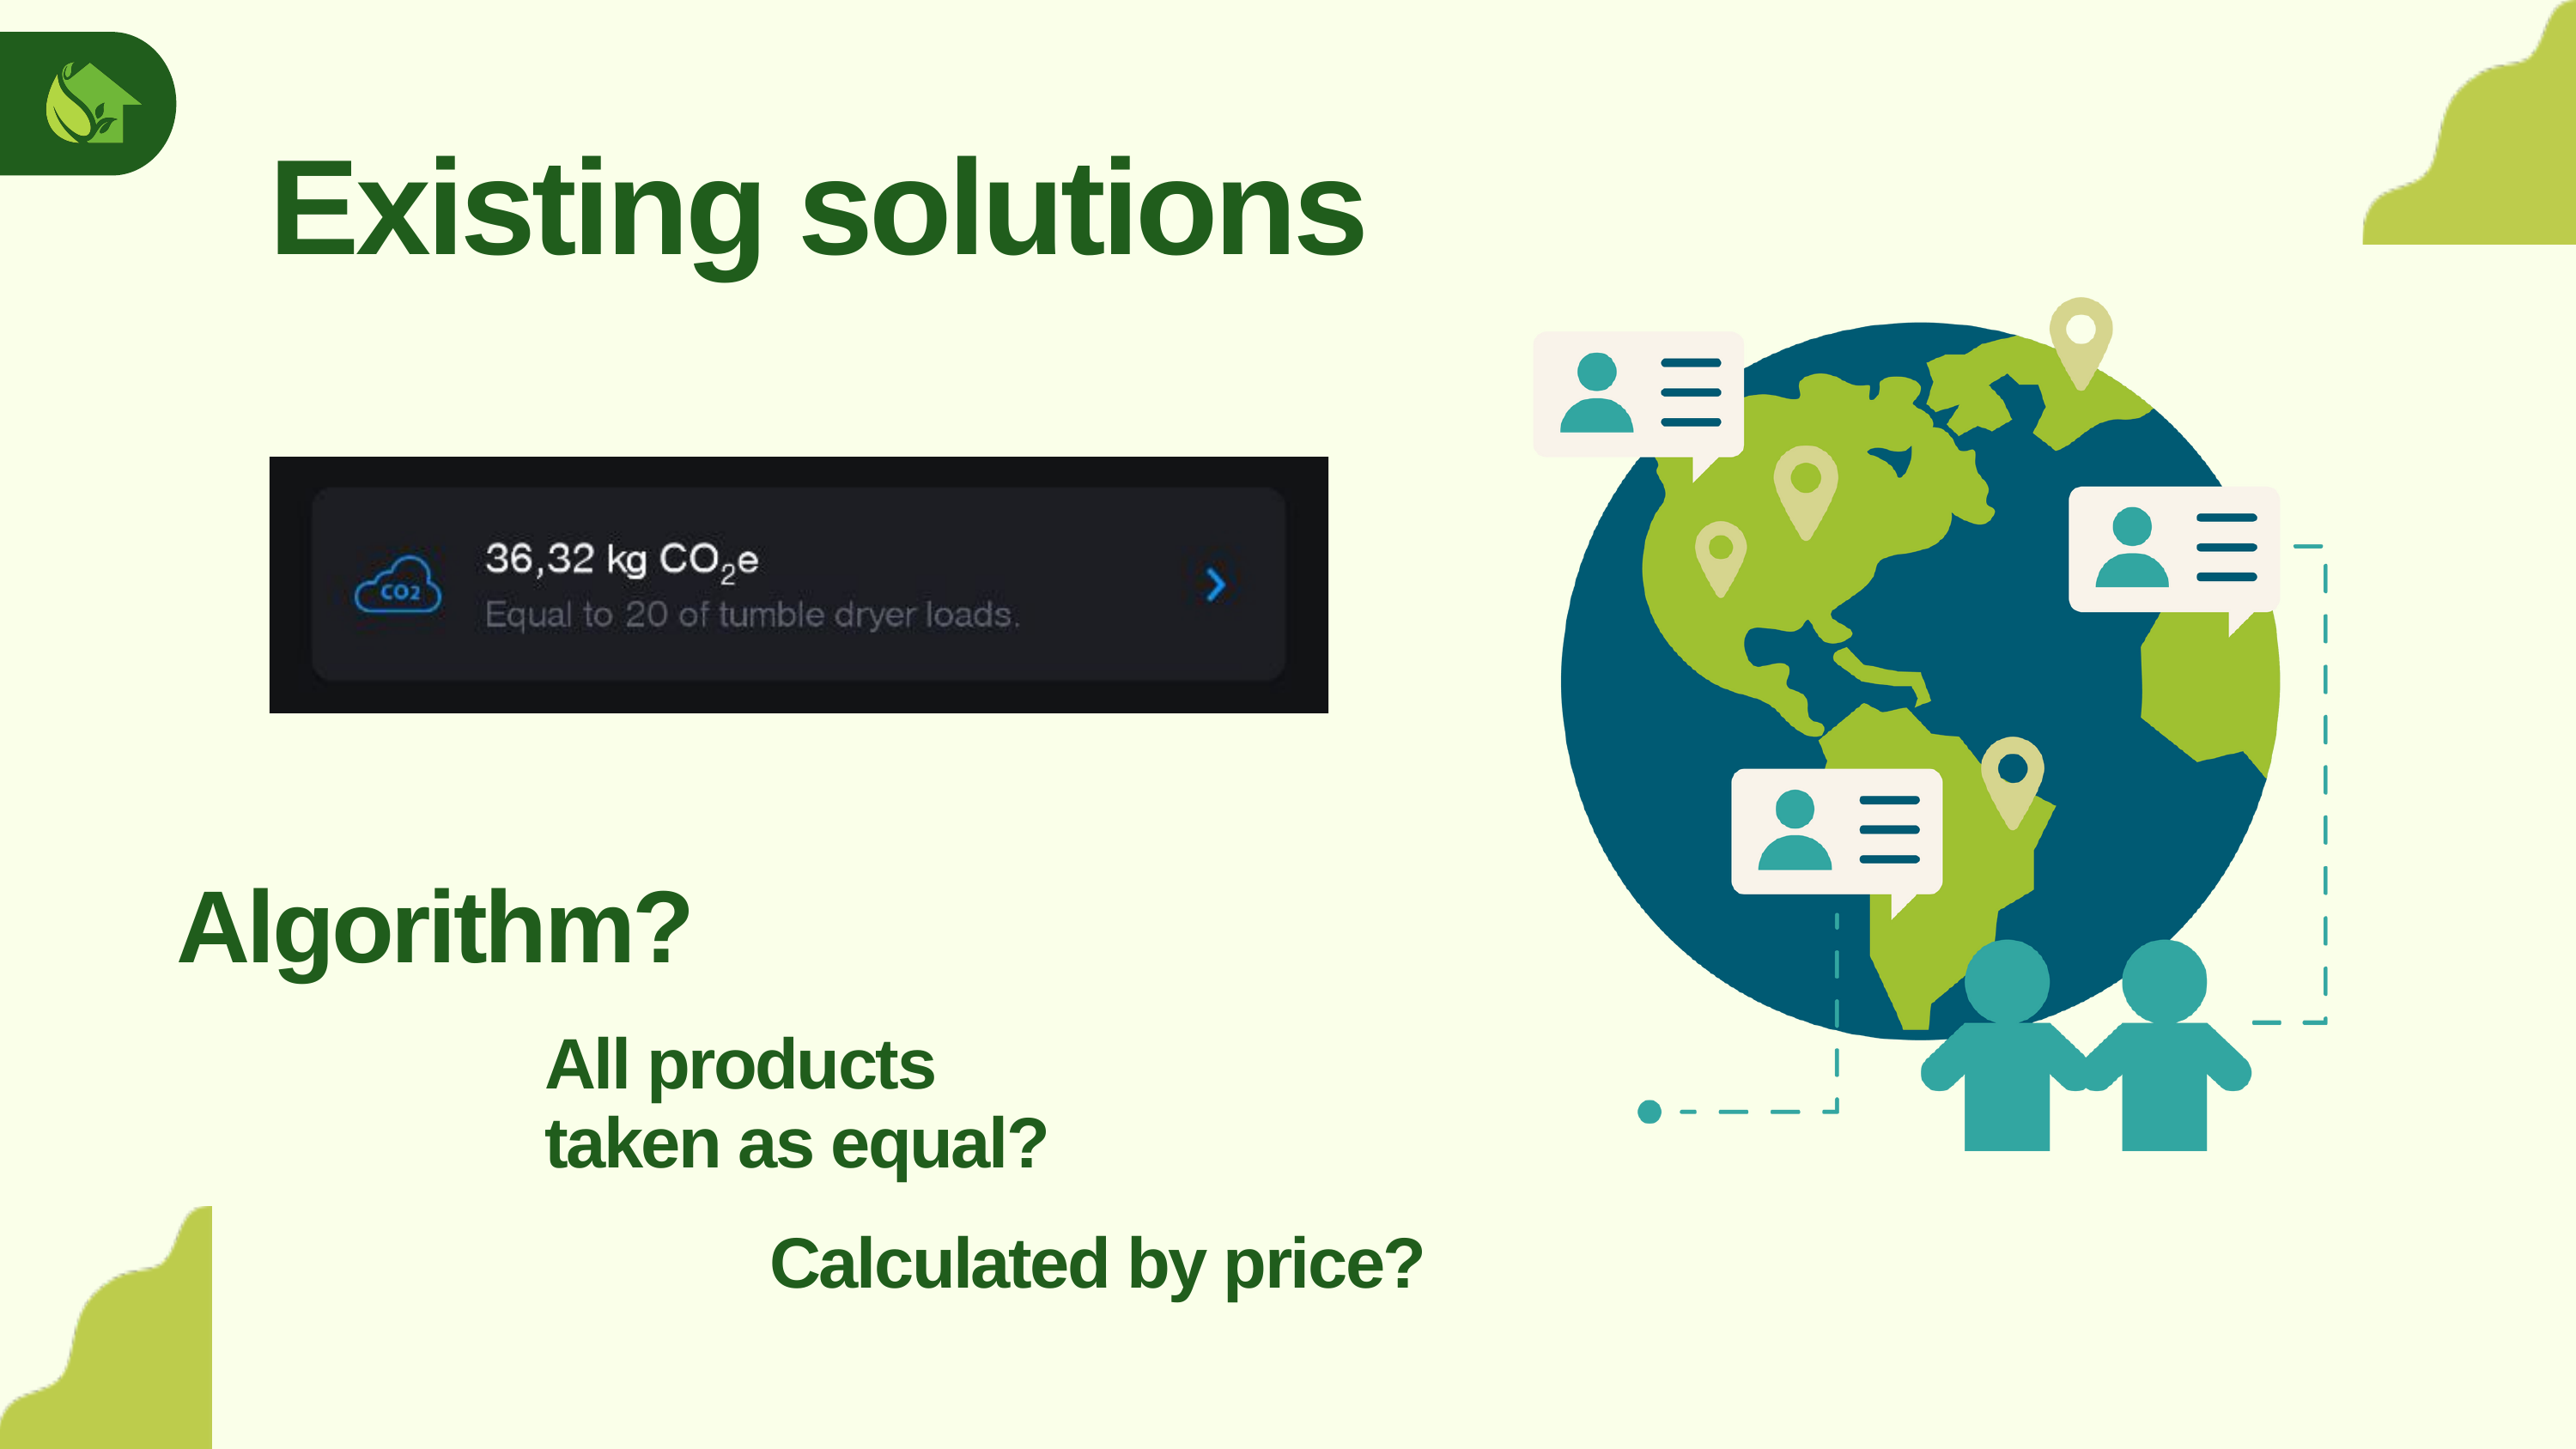

Existing solutions

Algorithm?
All products taken as equal?

Calculated by price?